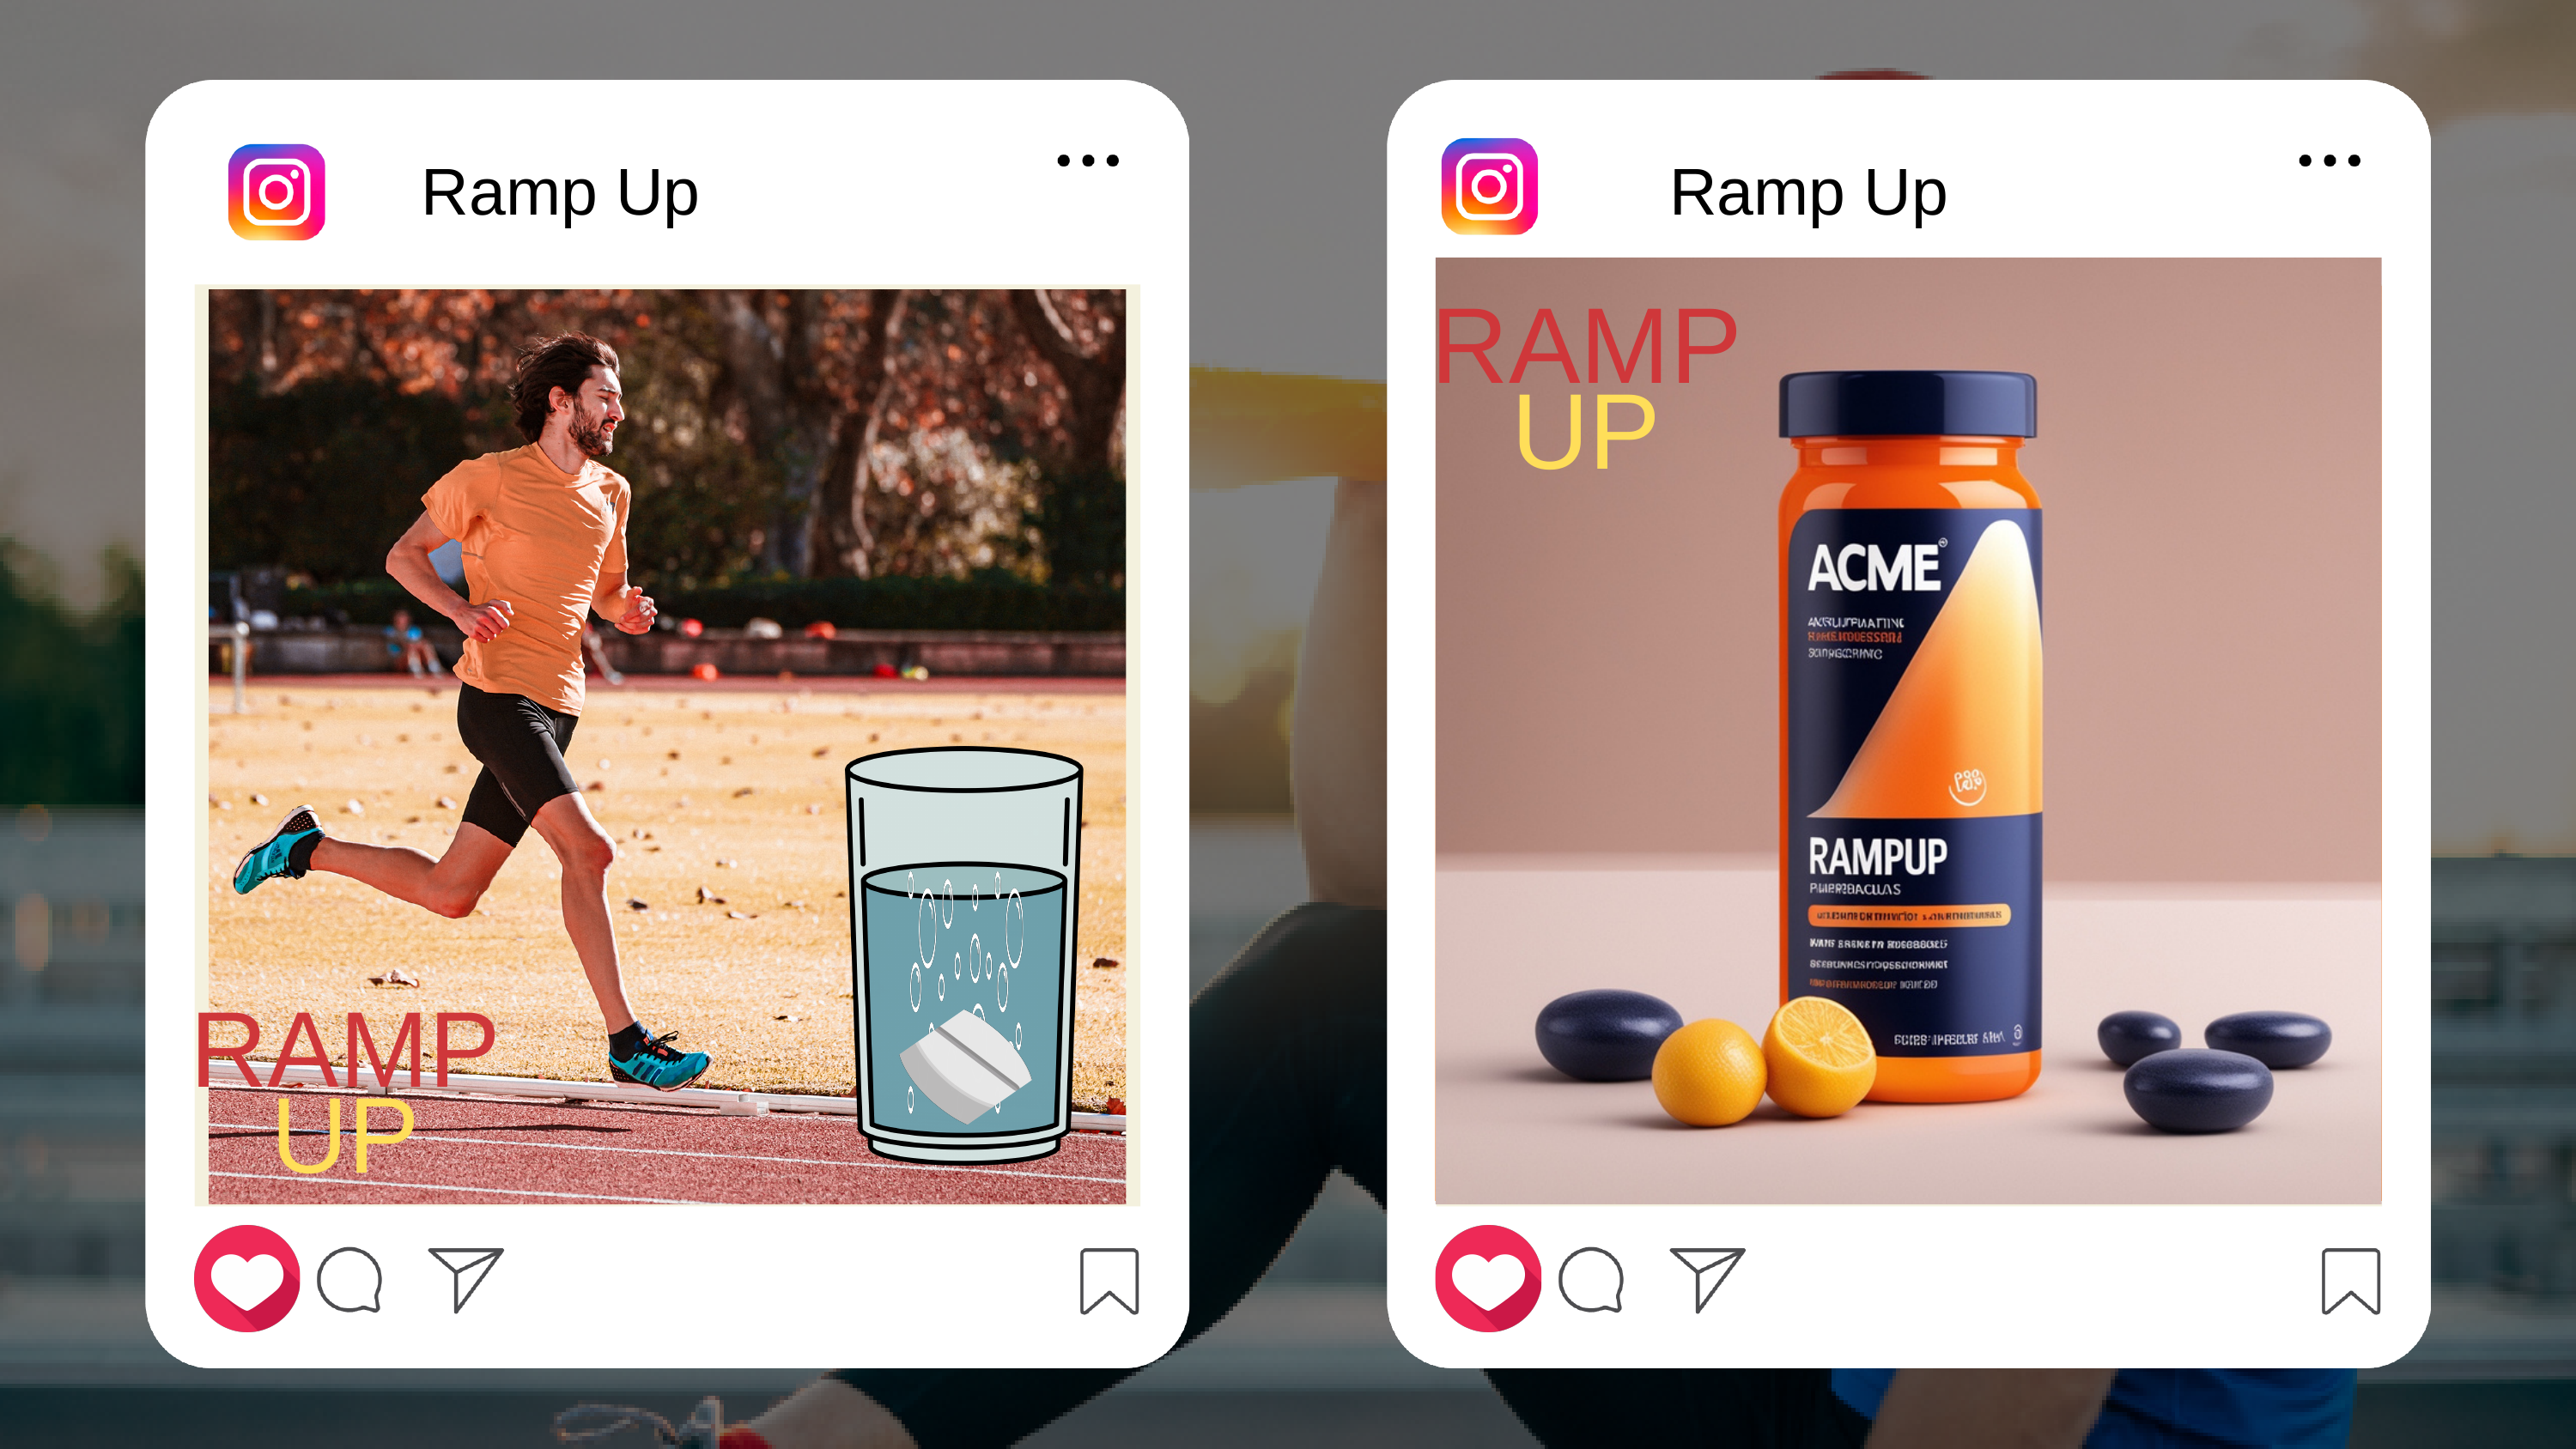

Ramp Up
Ramp Up

RAMP
UP

RAMP
UP